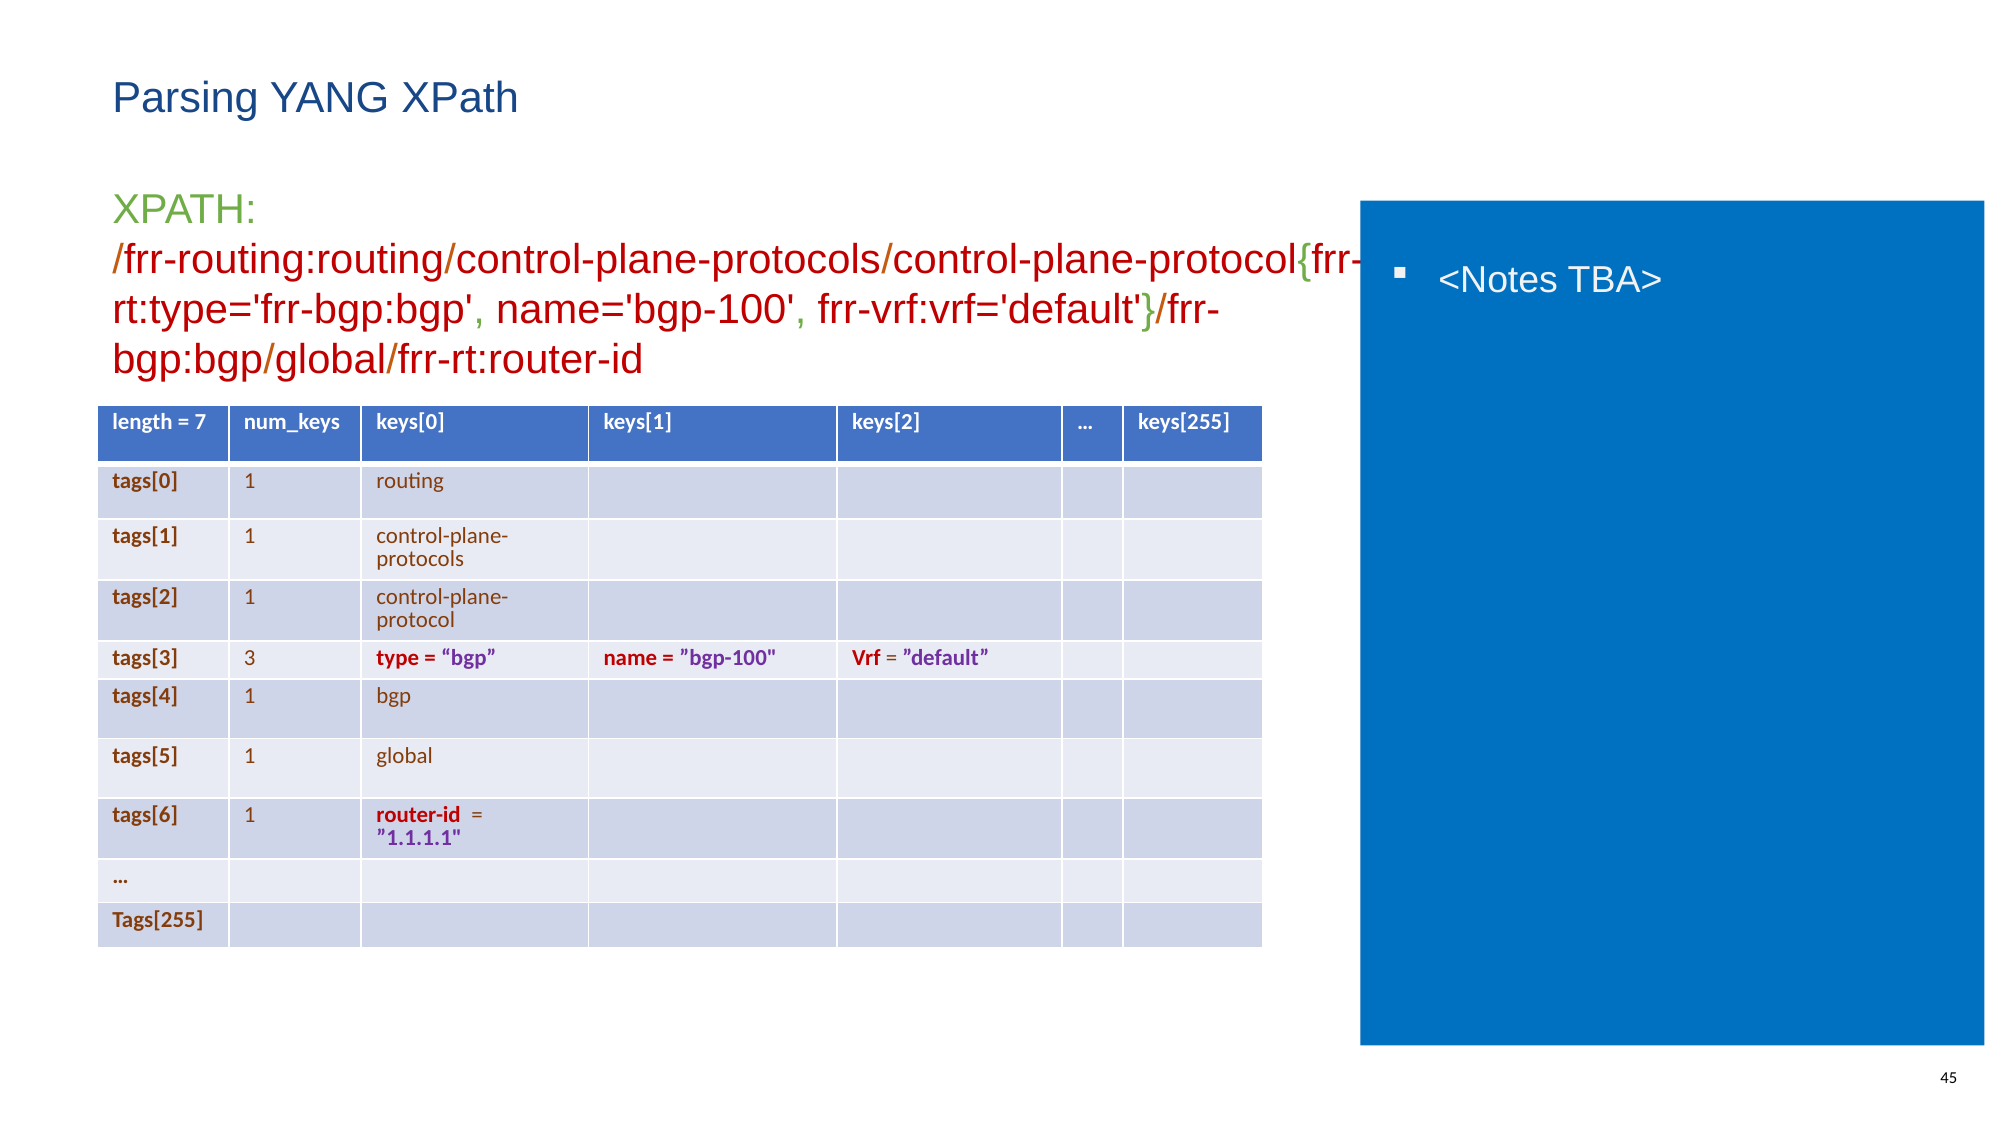

# Parsing YANG XPath
XPATH:
/frr-routing:routing/control-plane-protocols/control-plane-protocol{frr-rt:type='frr-bgp:bgp', name='bgp-100', frr-vrf:vrf='default'}/frr-bgp:bgp/global/frr-rt:router-id
<Notes TBA>

| length = 7 | num\_keys | keys[0] | keys[1] | keys[2] | … | keys[255] |
| --- | --- | --- | --- | --- | --- | --- |
| tags[0] | 1 | routing |  |  |  |  |
| tags[1] | 1 | control-plane-protocols |  |  |  |  |
| tags[2] | 1 | control-plane-protocol |  |  |  |  |
| tags[3] | 3 | type = “bgp” | name = ”bgp-100" | Vrf = ”default” |  |  |
| tags[4] | 1 | bgp |  |  |  |  |
| tags[5] | 1 | global |  |  |  |  |
| tags[6] | 1 | router-id = ”1.1.1.1" |  |  |  |  |
| … |  |  |  |  |  |  |
| Tags[255] |  |  |  |  |  |  |
and